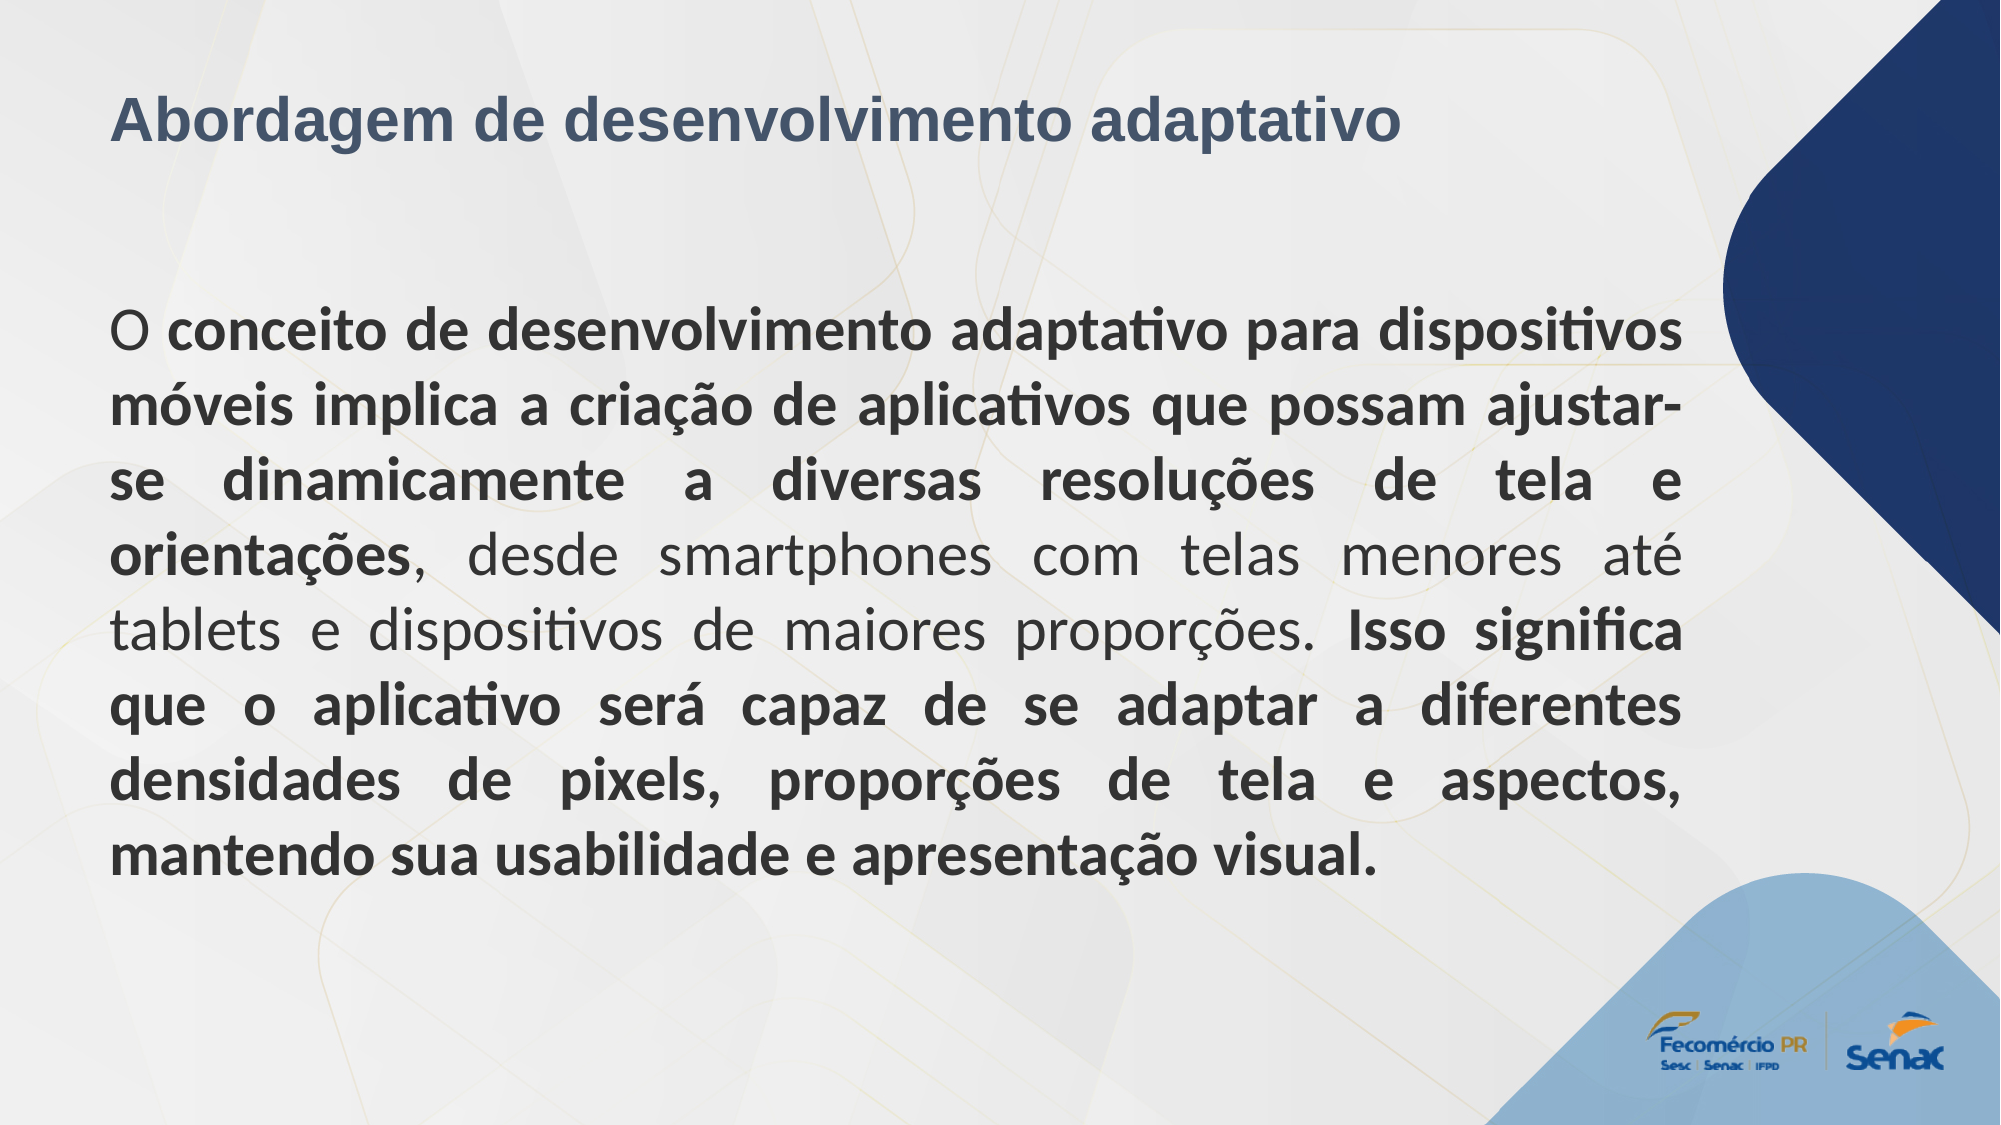

Abordagem de desenvolvimento adaptativo

O conceito de desenvolvimento adaptativo para dispositivos móveis implica a criação de aplicativos que possam ajustar-se dinamicamente a diversas resoluções de tela e orientações, desde smartphones com telas menores até tablets e dispositivos de maiores proporções. Isso significa que o aplicativo será capaz de se adaptar a diferentes densidades de pixels, proporções de tela e aspectos, mantendo sua usabilidade e apresentação visual.